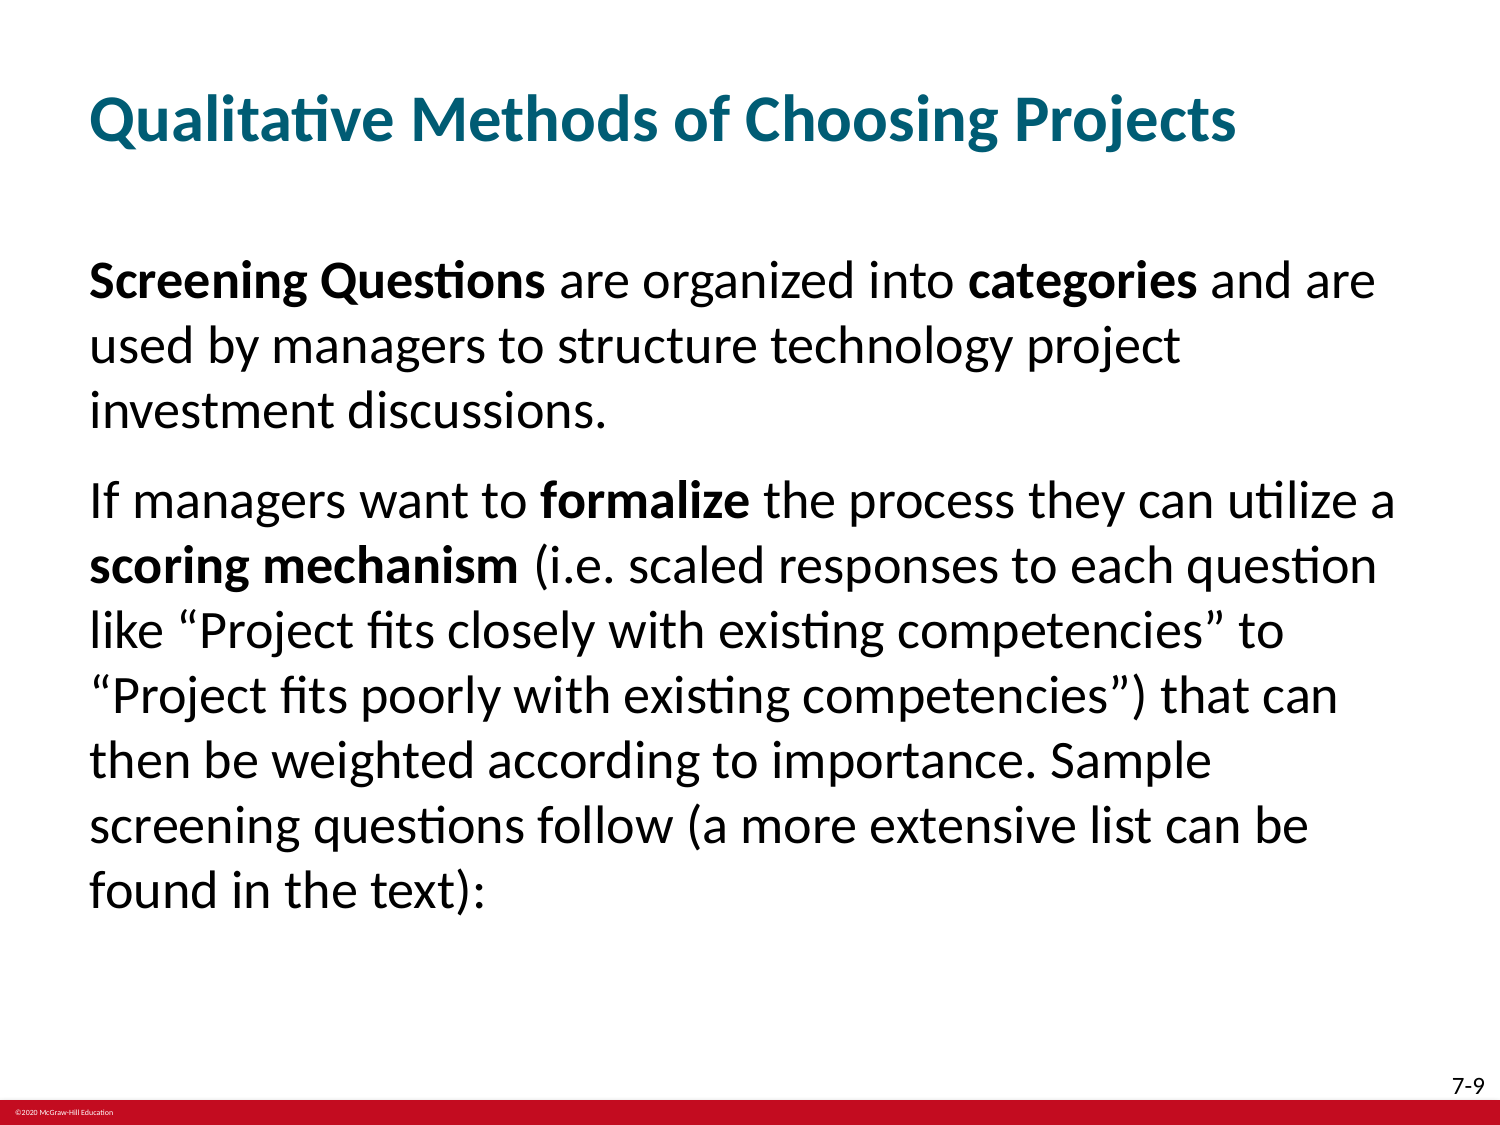

# Qualitative Methods of Choosing Projects
Screening Questions are organized into categories and are used by managers to structure technology project investment discussions.
If managers want to formalize the process they can utilize a scoring mechanism (i.e. scaled responses to each question like “Project fits closely with existing competencies” to “Project fits poorly with existing competencies”) that can then be weighted according to importance. Sample screening questions follow (a more extensive list can be found in the text):